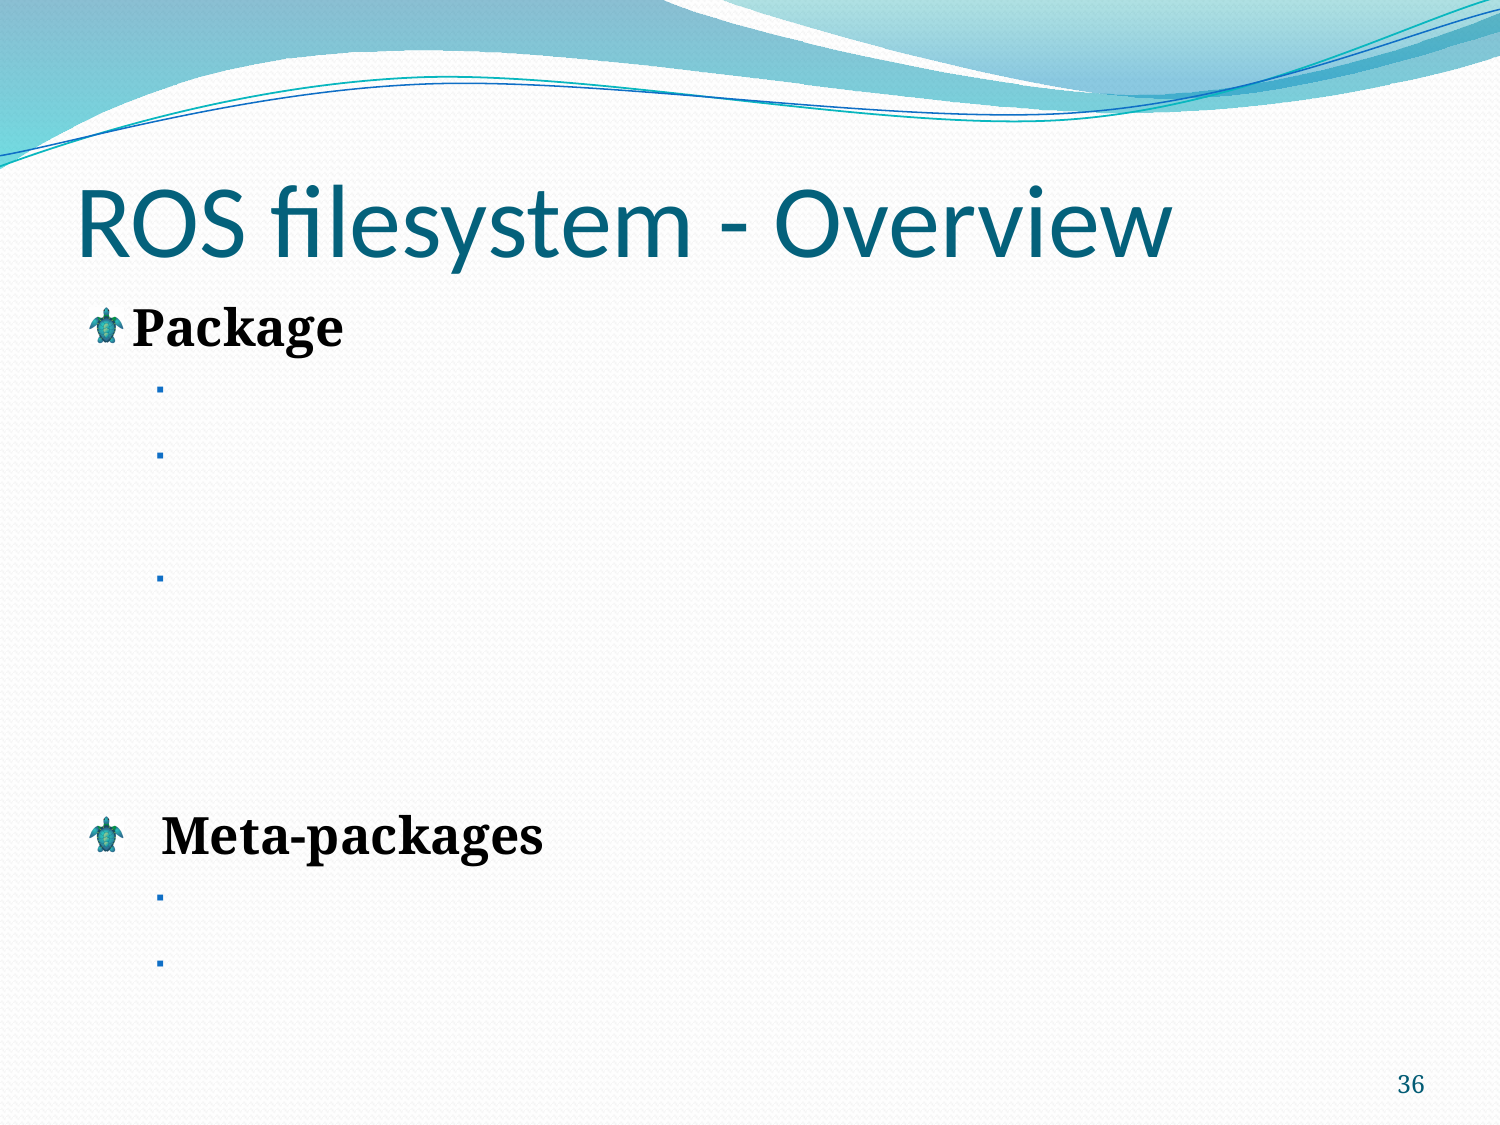

# ROS filesystem - Overview
Package

Meta-packages

36